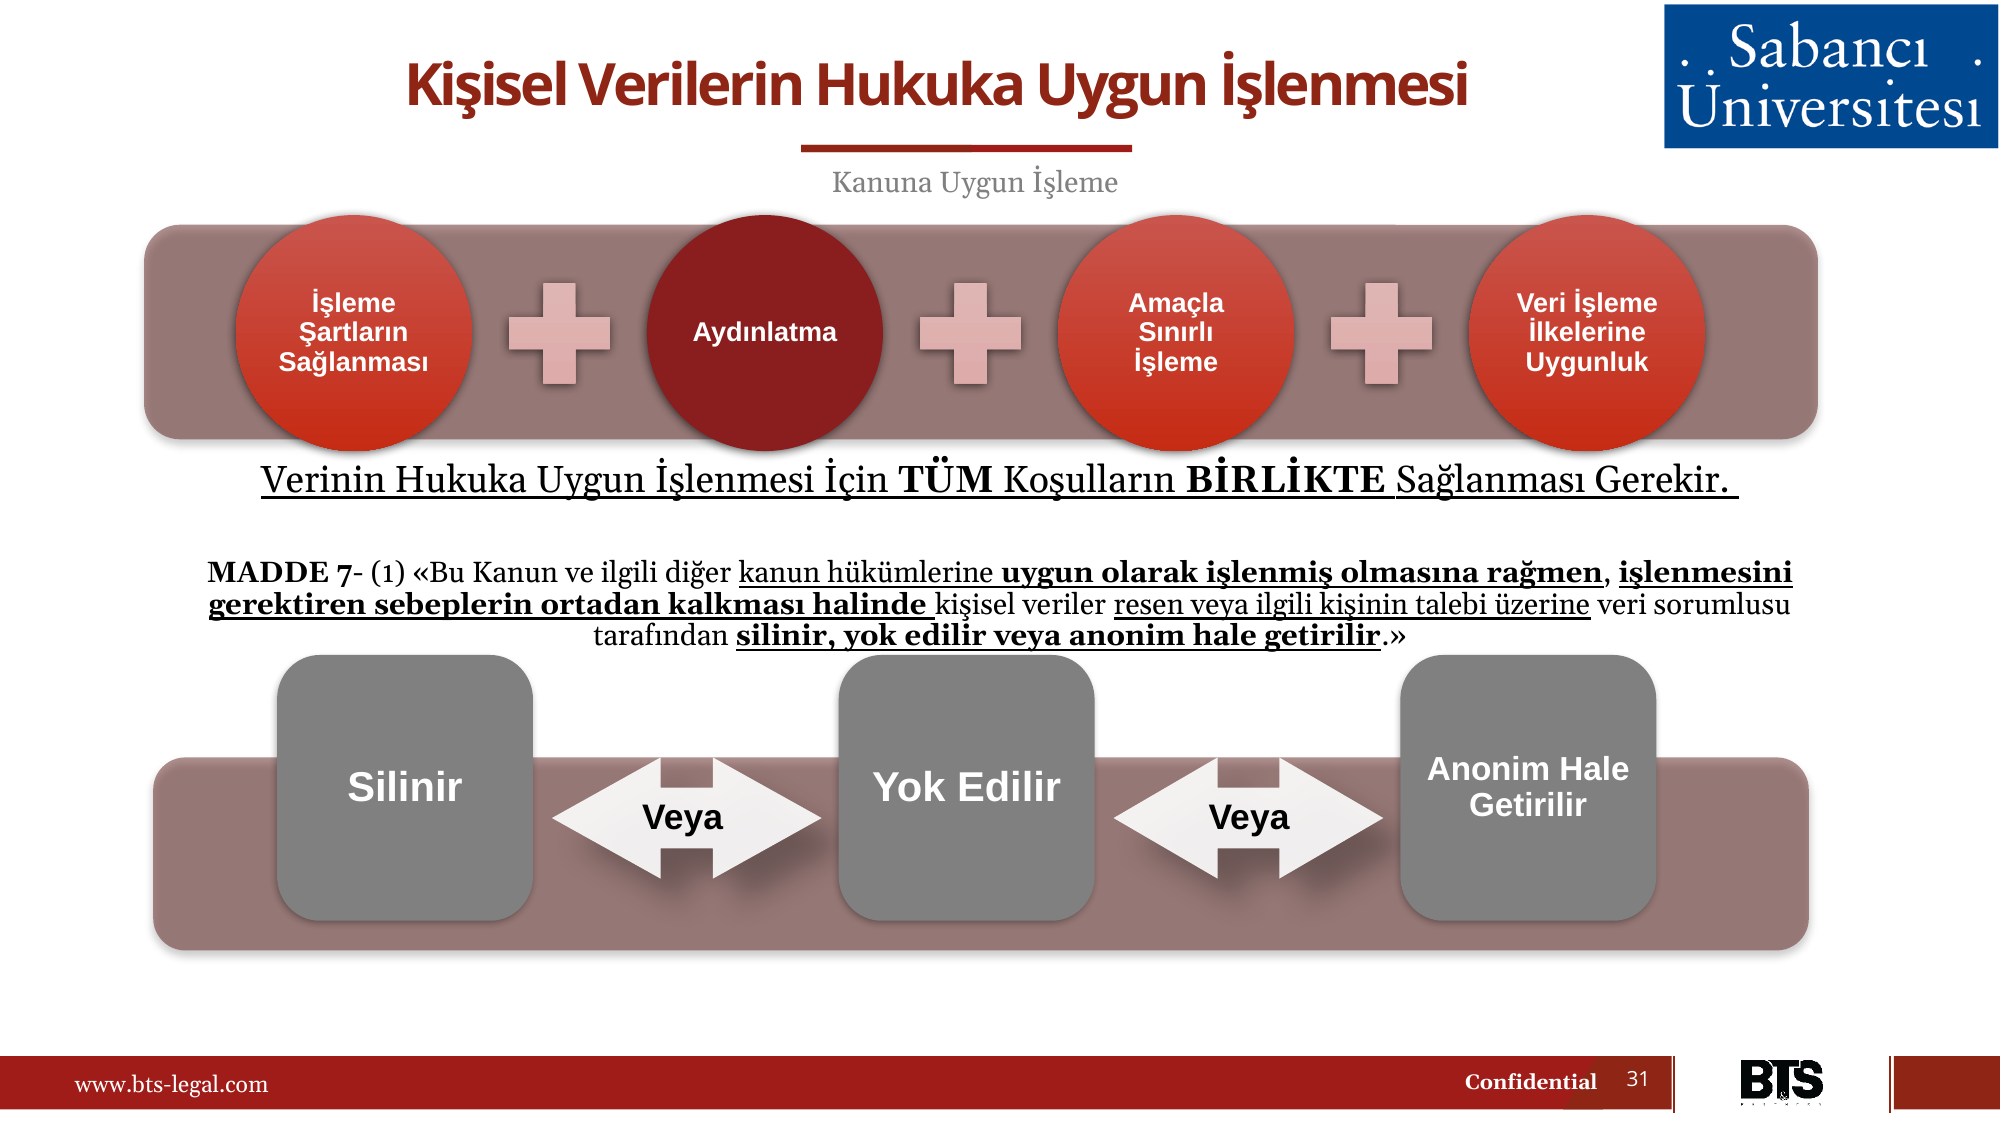

31
# Kişisel Verilerin Hukuka Uygun İşlenmesi

 Kanuna Uygun İşleme
İşleme Şartların Sağlanması

Aydınlatma

Amaçla Sınırlı İşleme

Veri İşleme İlkelerine Uygunluk

Verinin Hukuka Uygun İşlenmesi İçin TÜM Koşulların BİRLİKTE Sağlanması Gerekir.
MADDE 7- (1) «Bu Kanun ve ilgili diğer kanun hükümlerine uygun olarak işlenmiş olmasına rağmen, işlenmesini gerektiren sebeplerin ortadan kalkması halinde kişisel veriler resen veya ilgili kişinin talebi üzerine veri sorumlusu tarafından silinir, yok edilir veya anonim hale getirilir.»
Silinir
Yok Edilir
Anonim Hale Getirilir
Veya
Veya